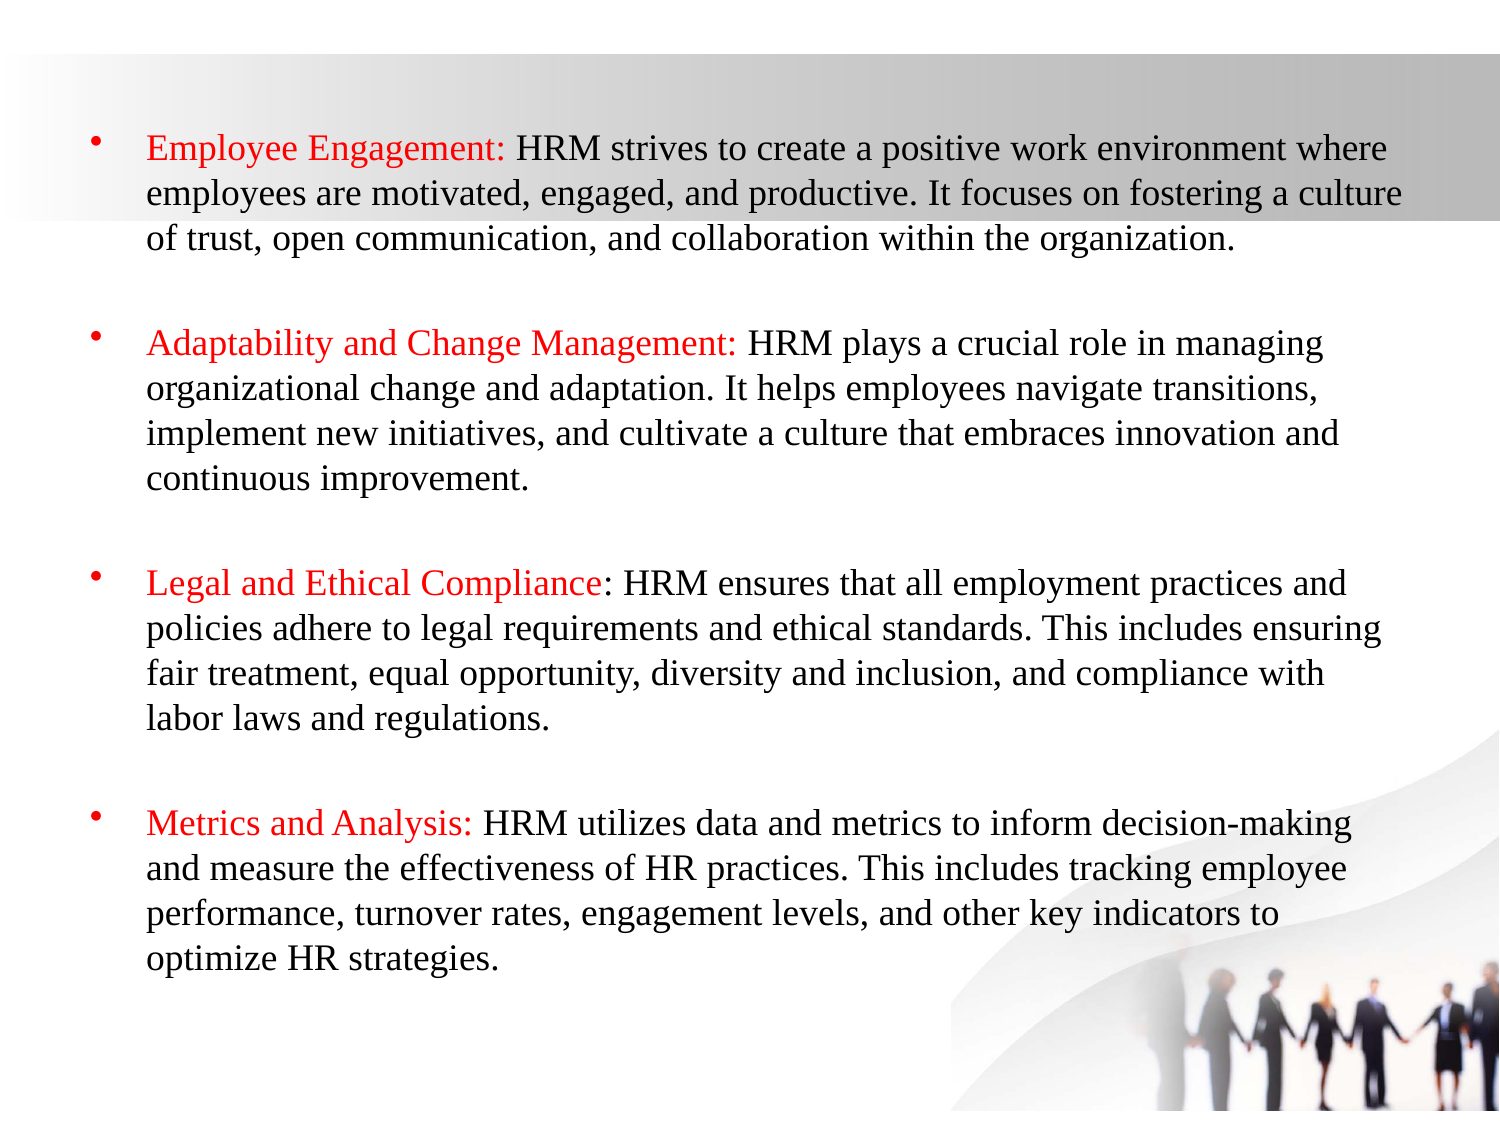

Employee Engagement: HRM strives to create a positive work environment where employees are motivated, engaged, and productive. It focuses on fostering a culture of trust, open communication, and collaboration within the organization.

Adaptability and Change Management: HRM plays a crucial role in managing organizational change and adaptation. It helps employees navigate transitions, implement new initiatives, and cultivate a culture that embraces innovation and continuous improvement.

Legal and Ethical Compliance: HRM ensures that all employment practices and policies adhere to legal requirements and ethical standards. This includes ensuring fair treatment, equal opportunity, diversity and inclusion, and compliance with labor laws and regulations.

Metrics and Analysis: HRM utilizes data and metrics to inform decision-making and measure the effectiveness of HR practices. This includes tracking employee performance, turnover rates, engagement levels, and other key indicators to optimize HR strategies.